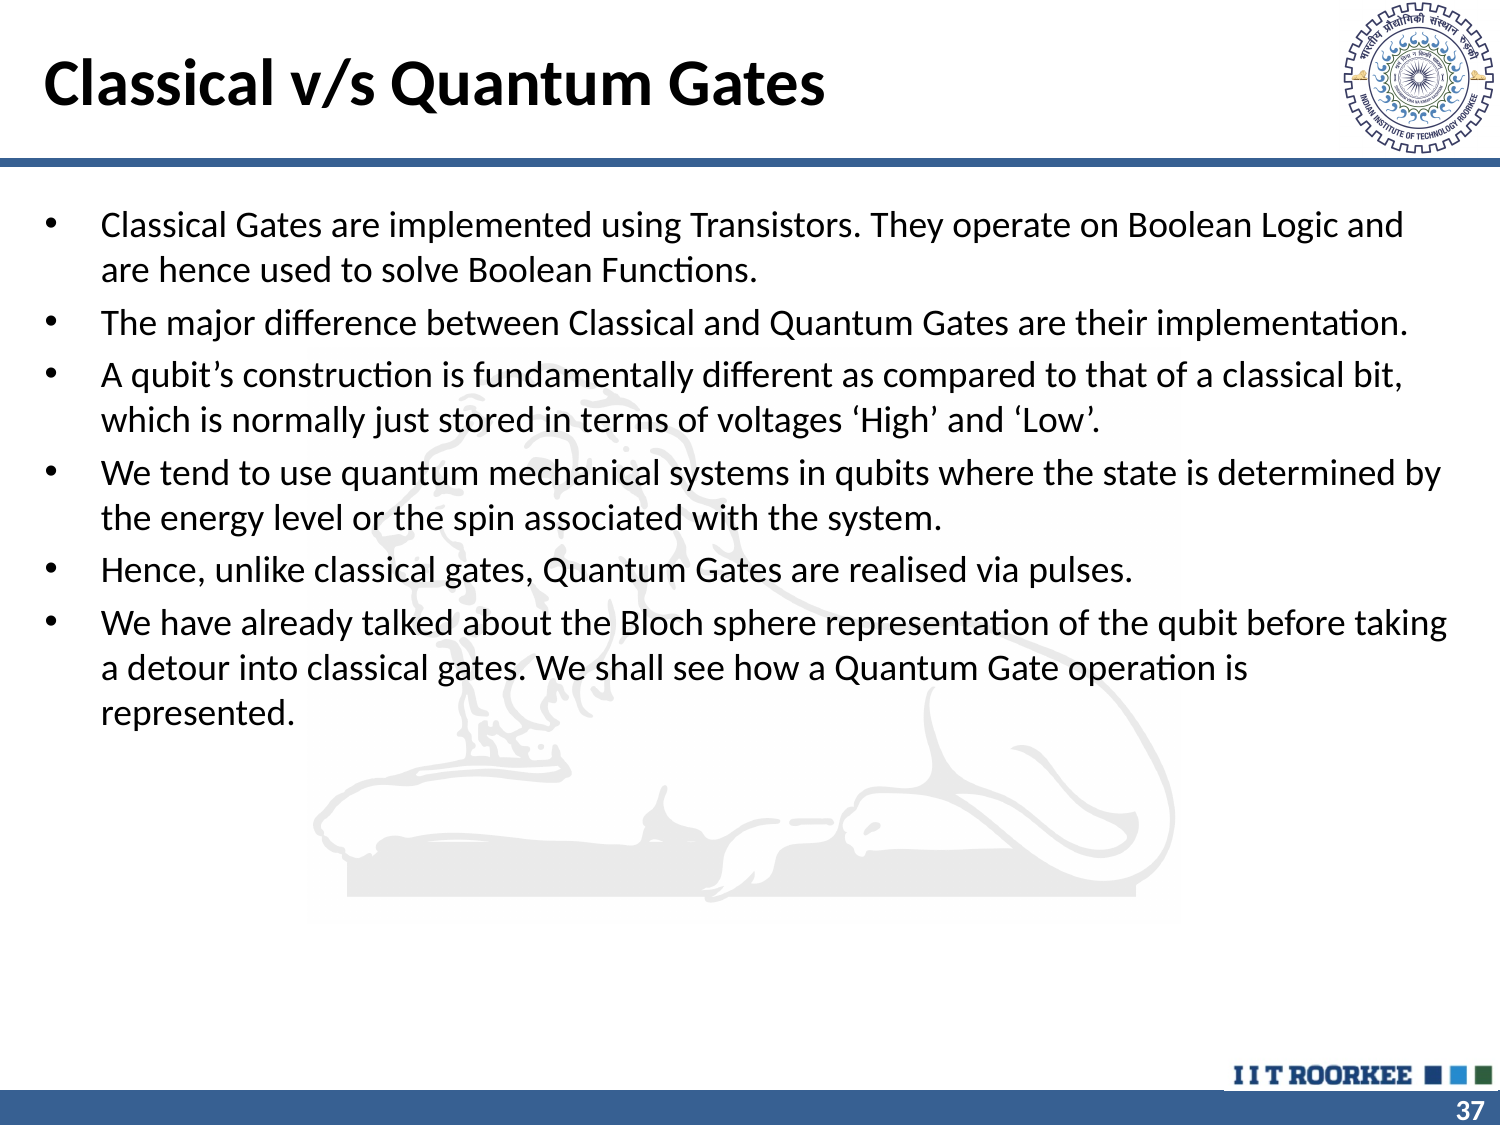

# Classical v/s Quantum Gates
Classical Gates are implemented using Transistors. They operate on Boolean Logic and are hence used to solve Boolean Functions.
The major difference between Classical and Quantum Gates are their implementation.
A qubit’s construction is fundamentally different as compared to that of a classical bit, which is normally just stored in terms of voltages ‘High’ and ‘Low’.
We tend to use quantum mechanical systems in qubits where the state is determined by the energy level or the spin associated with the system.
Hence, unlike classical gates, Quantum Gates are realised via pulses.
We have already talked about the Bloch sphere representation of the qubit before taking a detour into classical gates. We shall see how a Quantum Gate operation is represented.